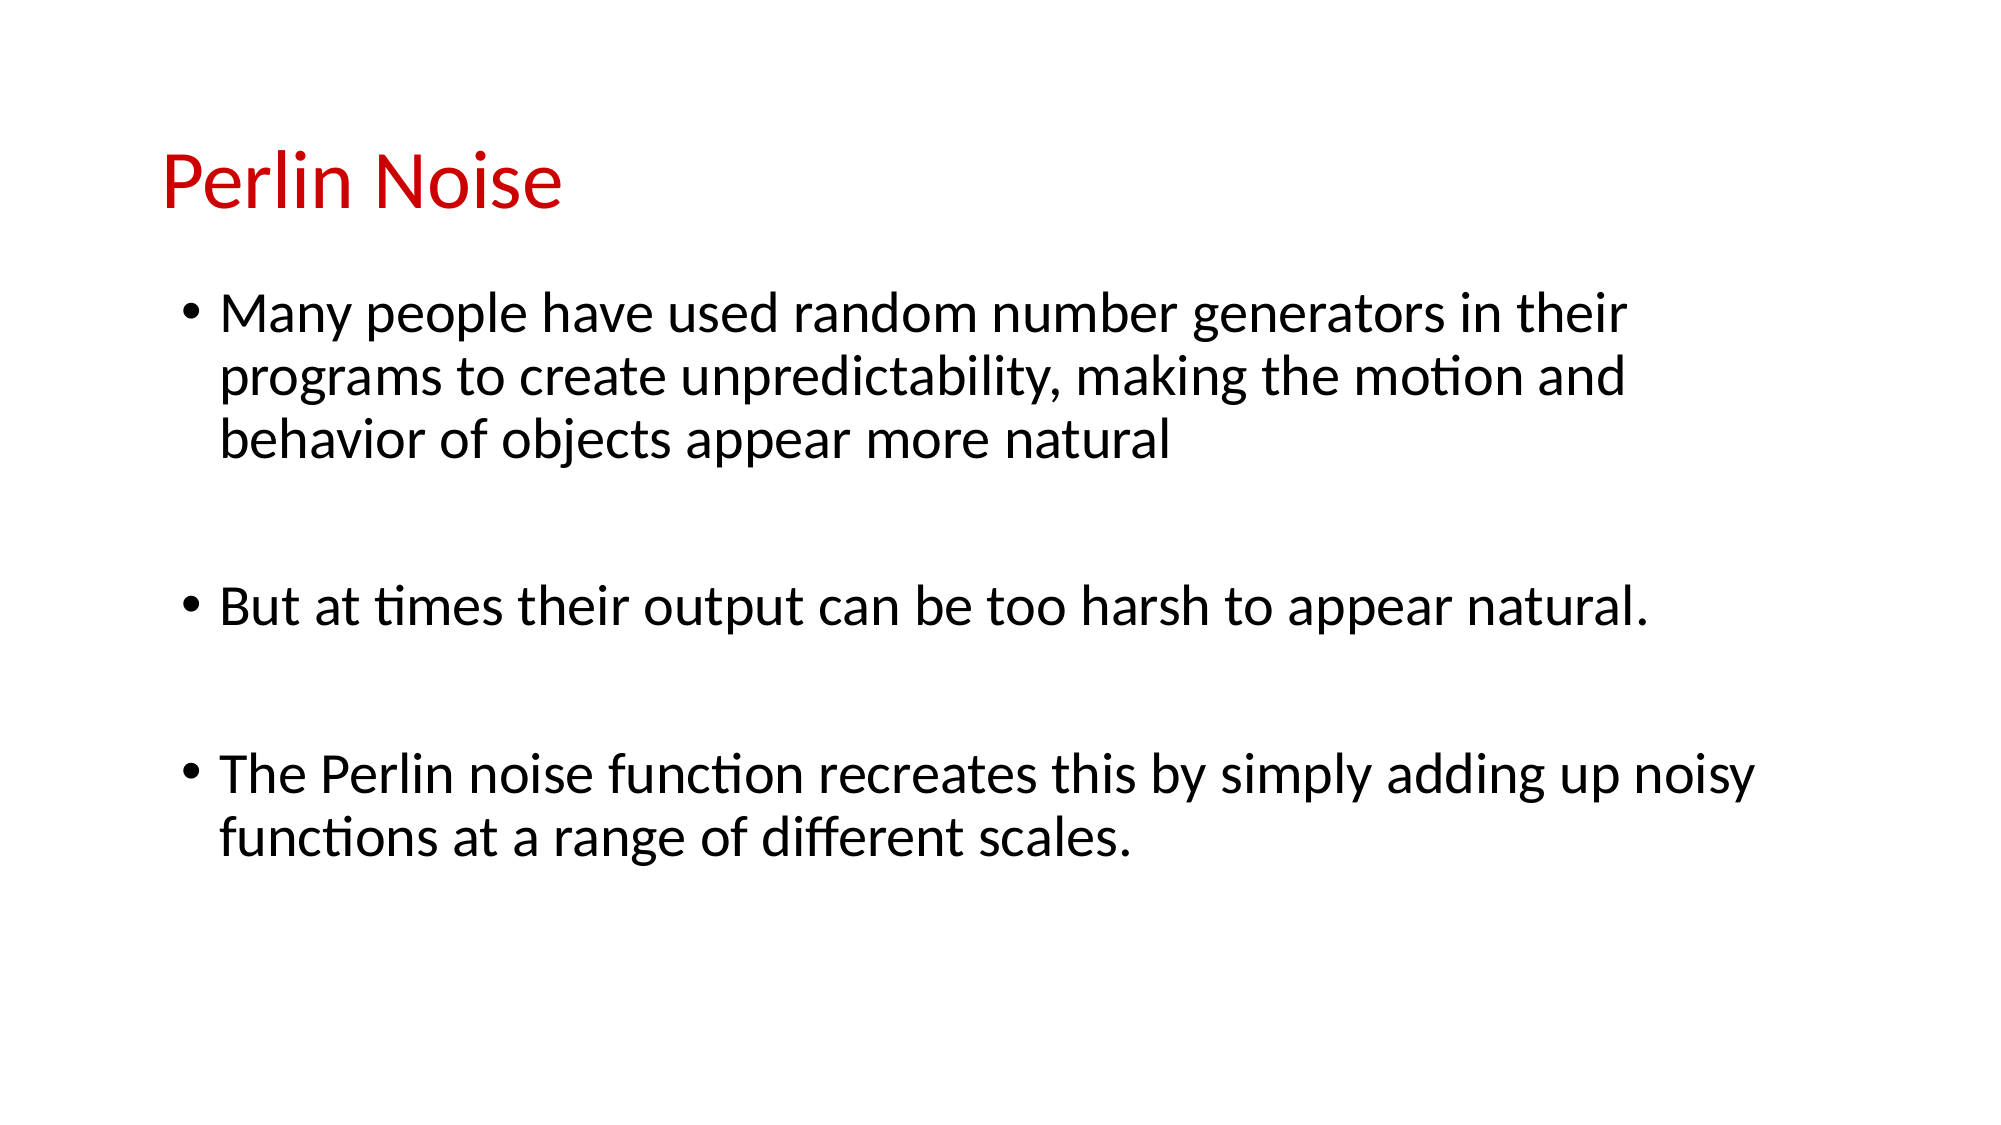

# Perlin Noise
Many people have used random number generators in their programs to create unpredictability, making the motion and behavior of objects appear more natural

But at times their output can be too harsh to appear natural.

The Perlin noise function recreates this by simply adding up noisy functions at a range of different scales.